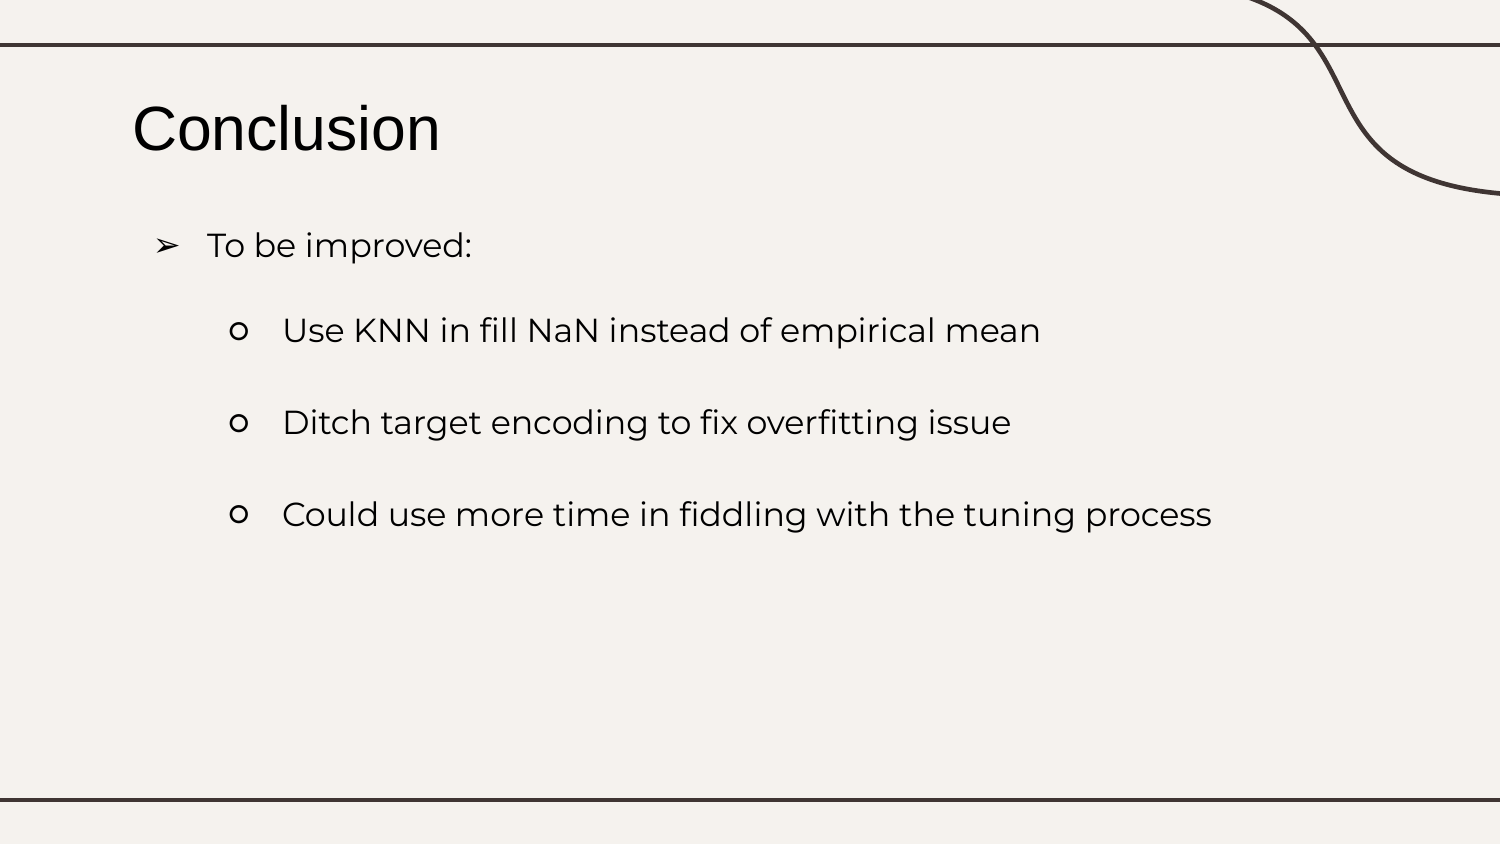

# Conclusion
To be improved:
Use KNN in fill NaN instead of empirical mean
Ditch target encoding to fix overfitting issue
Could use more time in fiddling with the tuning process